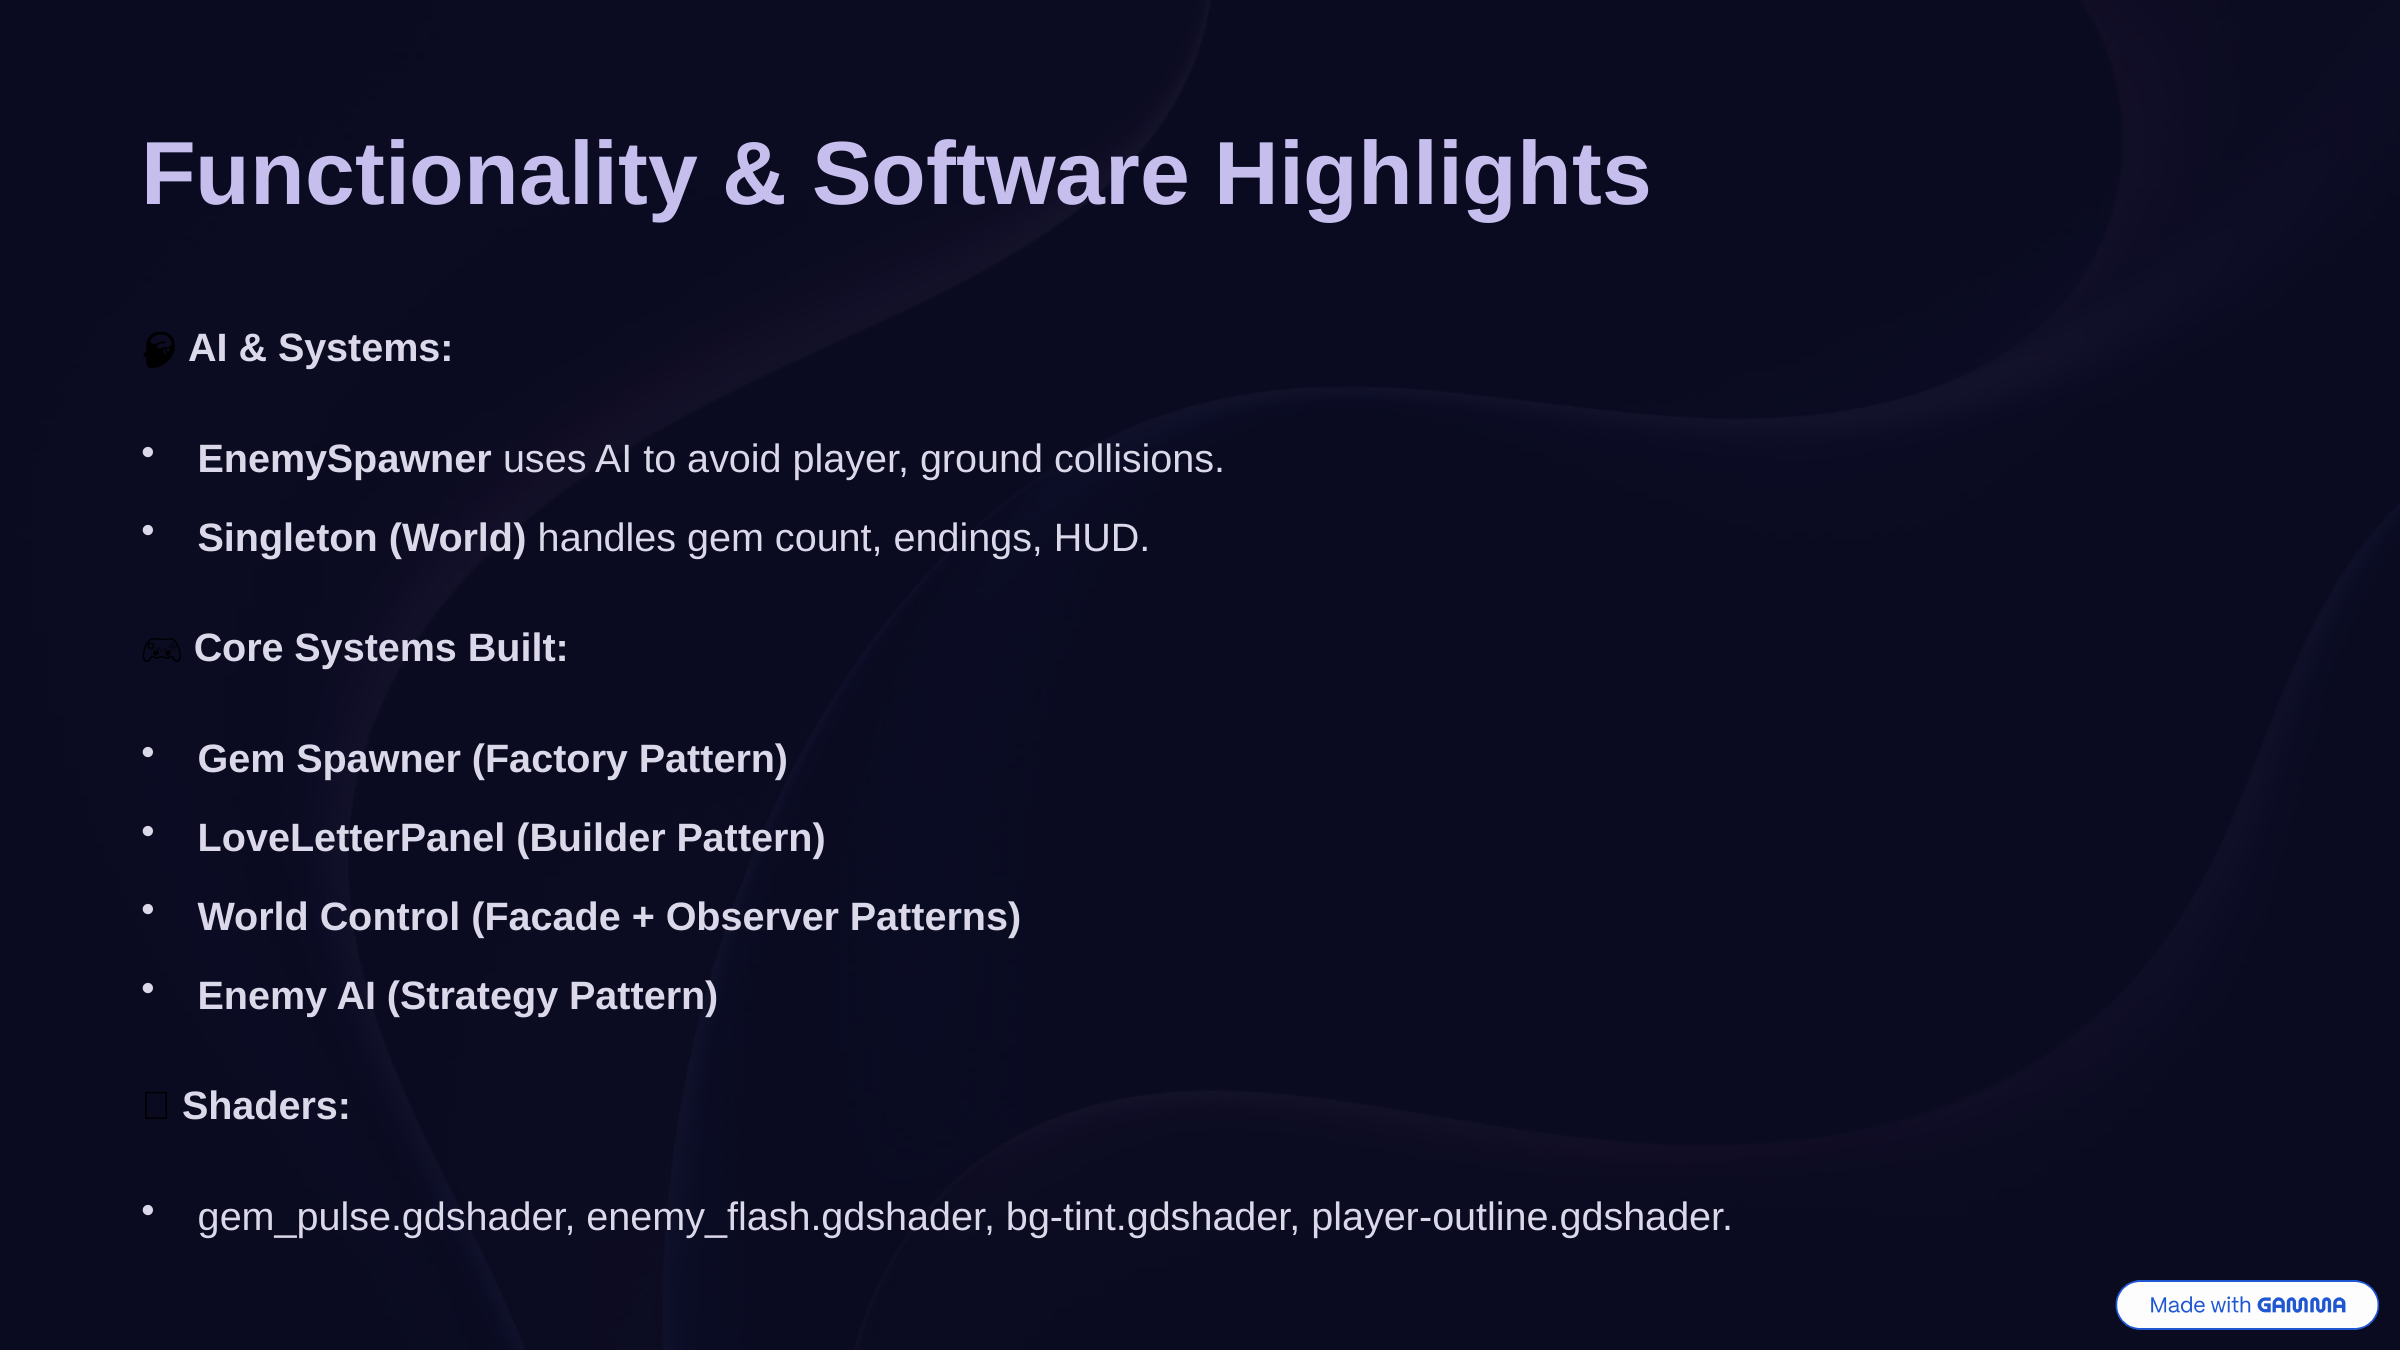

Functionality & Software Highlights
🧠 AI & Systems:
EnemySpawner uses AI to avoid player, ground collisions.
Singleton (World) handles gem count, endings, HUD.
🎮 Core Systems Built:
Gem Spawner (Factory Pattern)
LoveLetterPanel (Builder Pattern)
World Control (Facade + Observer Patterns)
Enemy AI (Strategy Pattern)
🧪 Shaders:
gem_pulse.gdshader, enemy_flash.gdshader, bg-tint.gdshader, player-outline.gdshader.